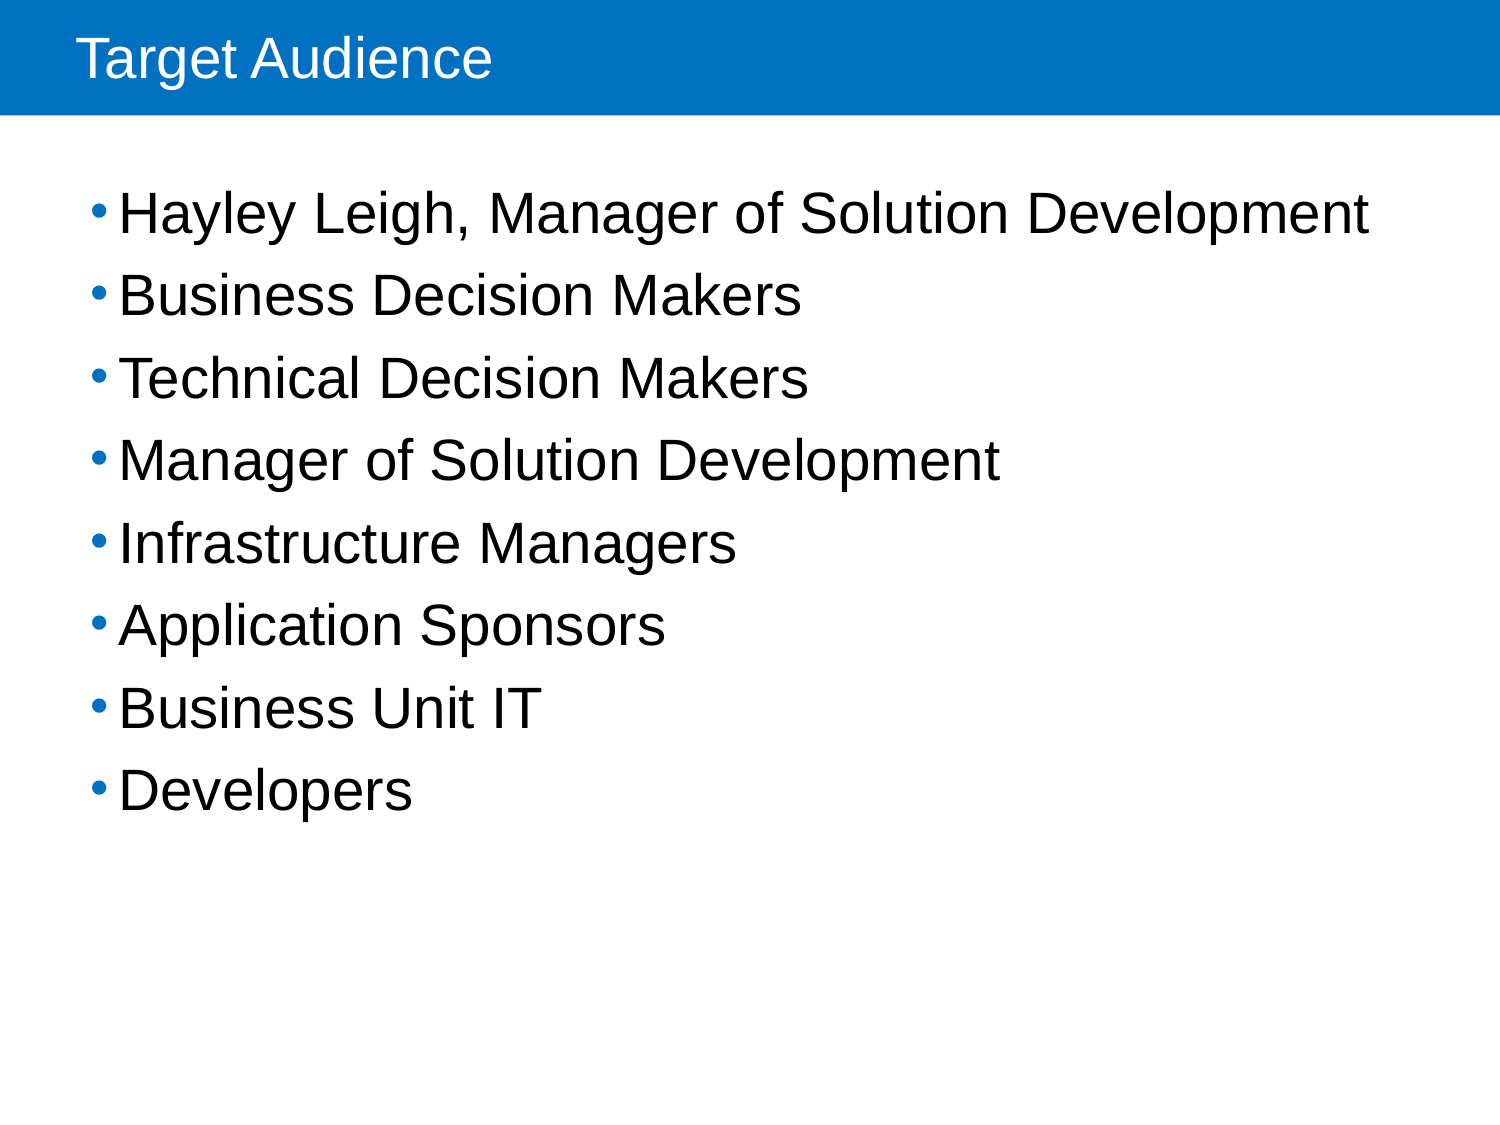

# Target Audience
Hayley Leigh, Manager of Solution Development
Business Decision Makers
Technical Decision Makers
Manager of Solution Development
Infrastructure Managers
Application Sponsors
Business Unit IT
Developers